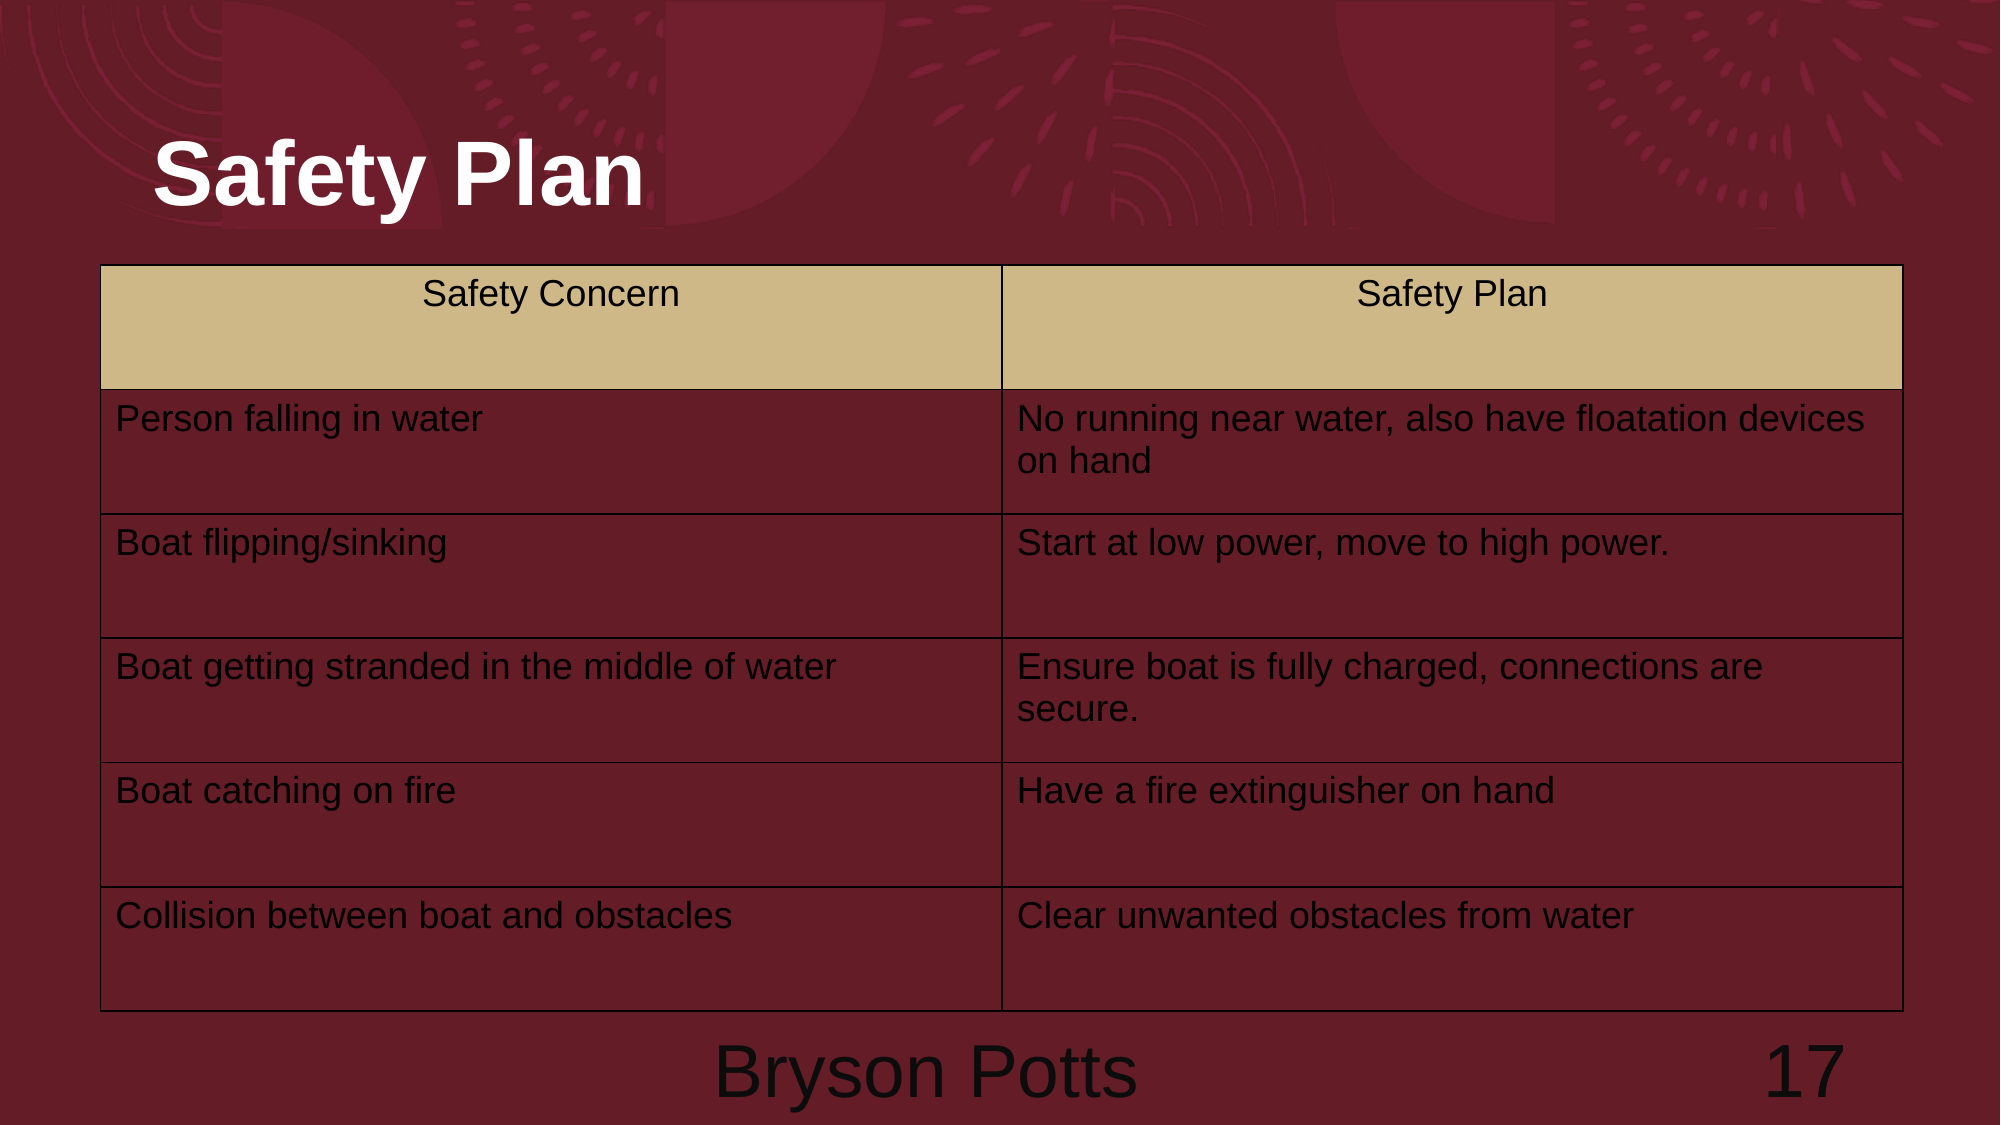

# Safety Plan
| Safety Concern | Safety Plan |
| --- | --- |
| Person falling in water | No running near water, also have floatation devices on hand |
| Boat flipping/sinking | Start at low power, move to high power. |
| Boat getting stranded in the middle of water | Ensure boat is fully charged, connections are secure. |
| Boat catching on fire | Have a fire extinguisher on hand |
| Collision between boat and obstacles | Clear unwanted obstacles from water |
Bryson Potts					17
17